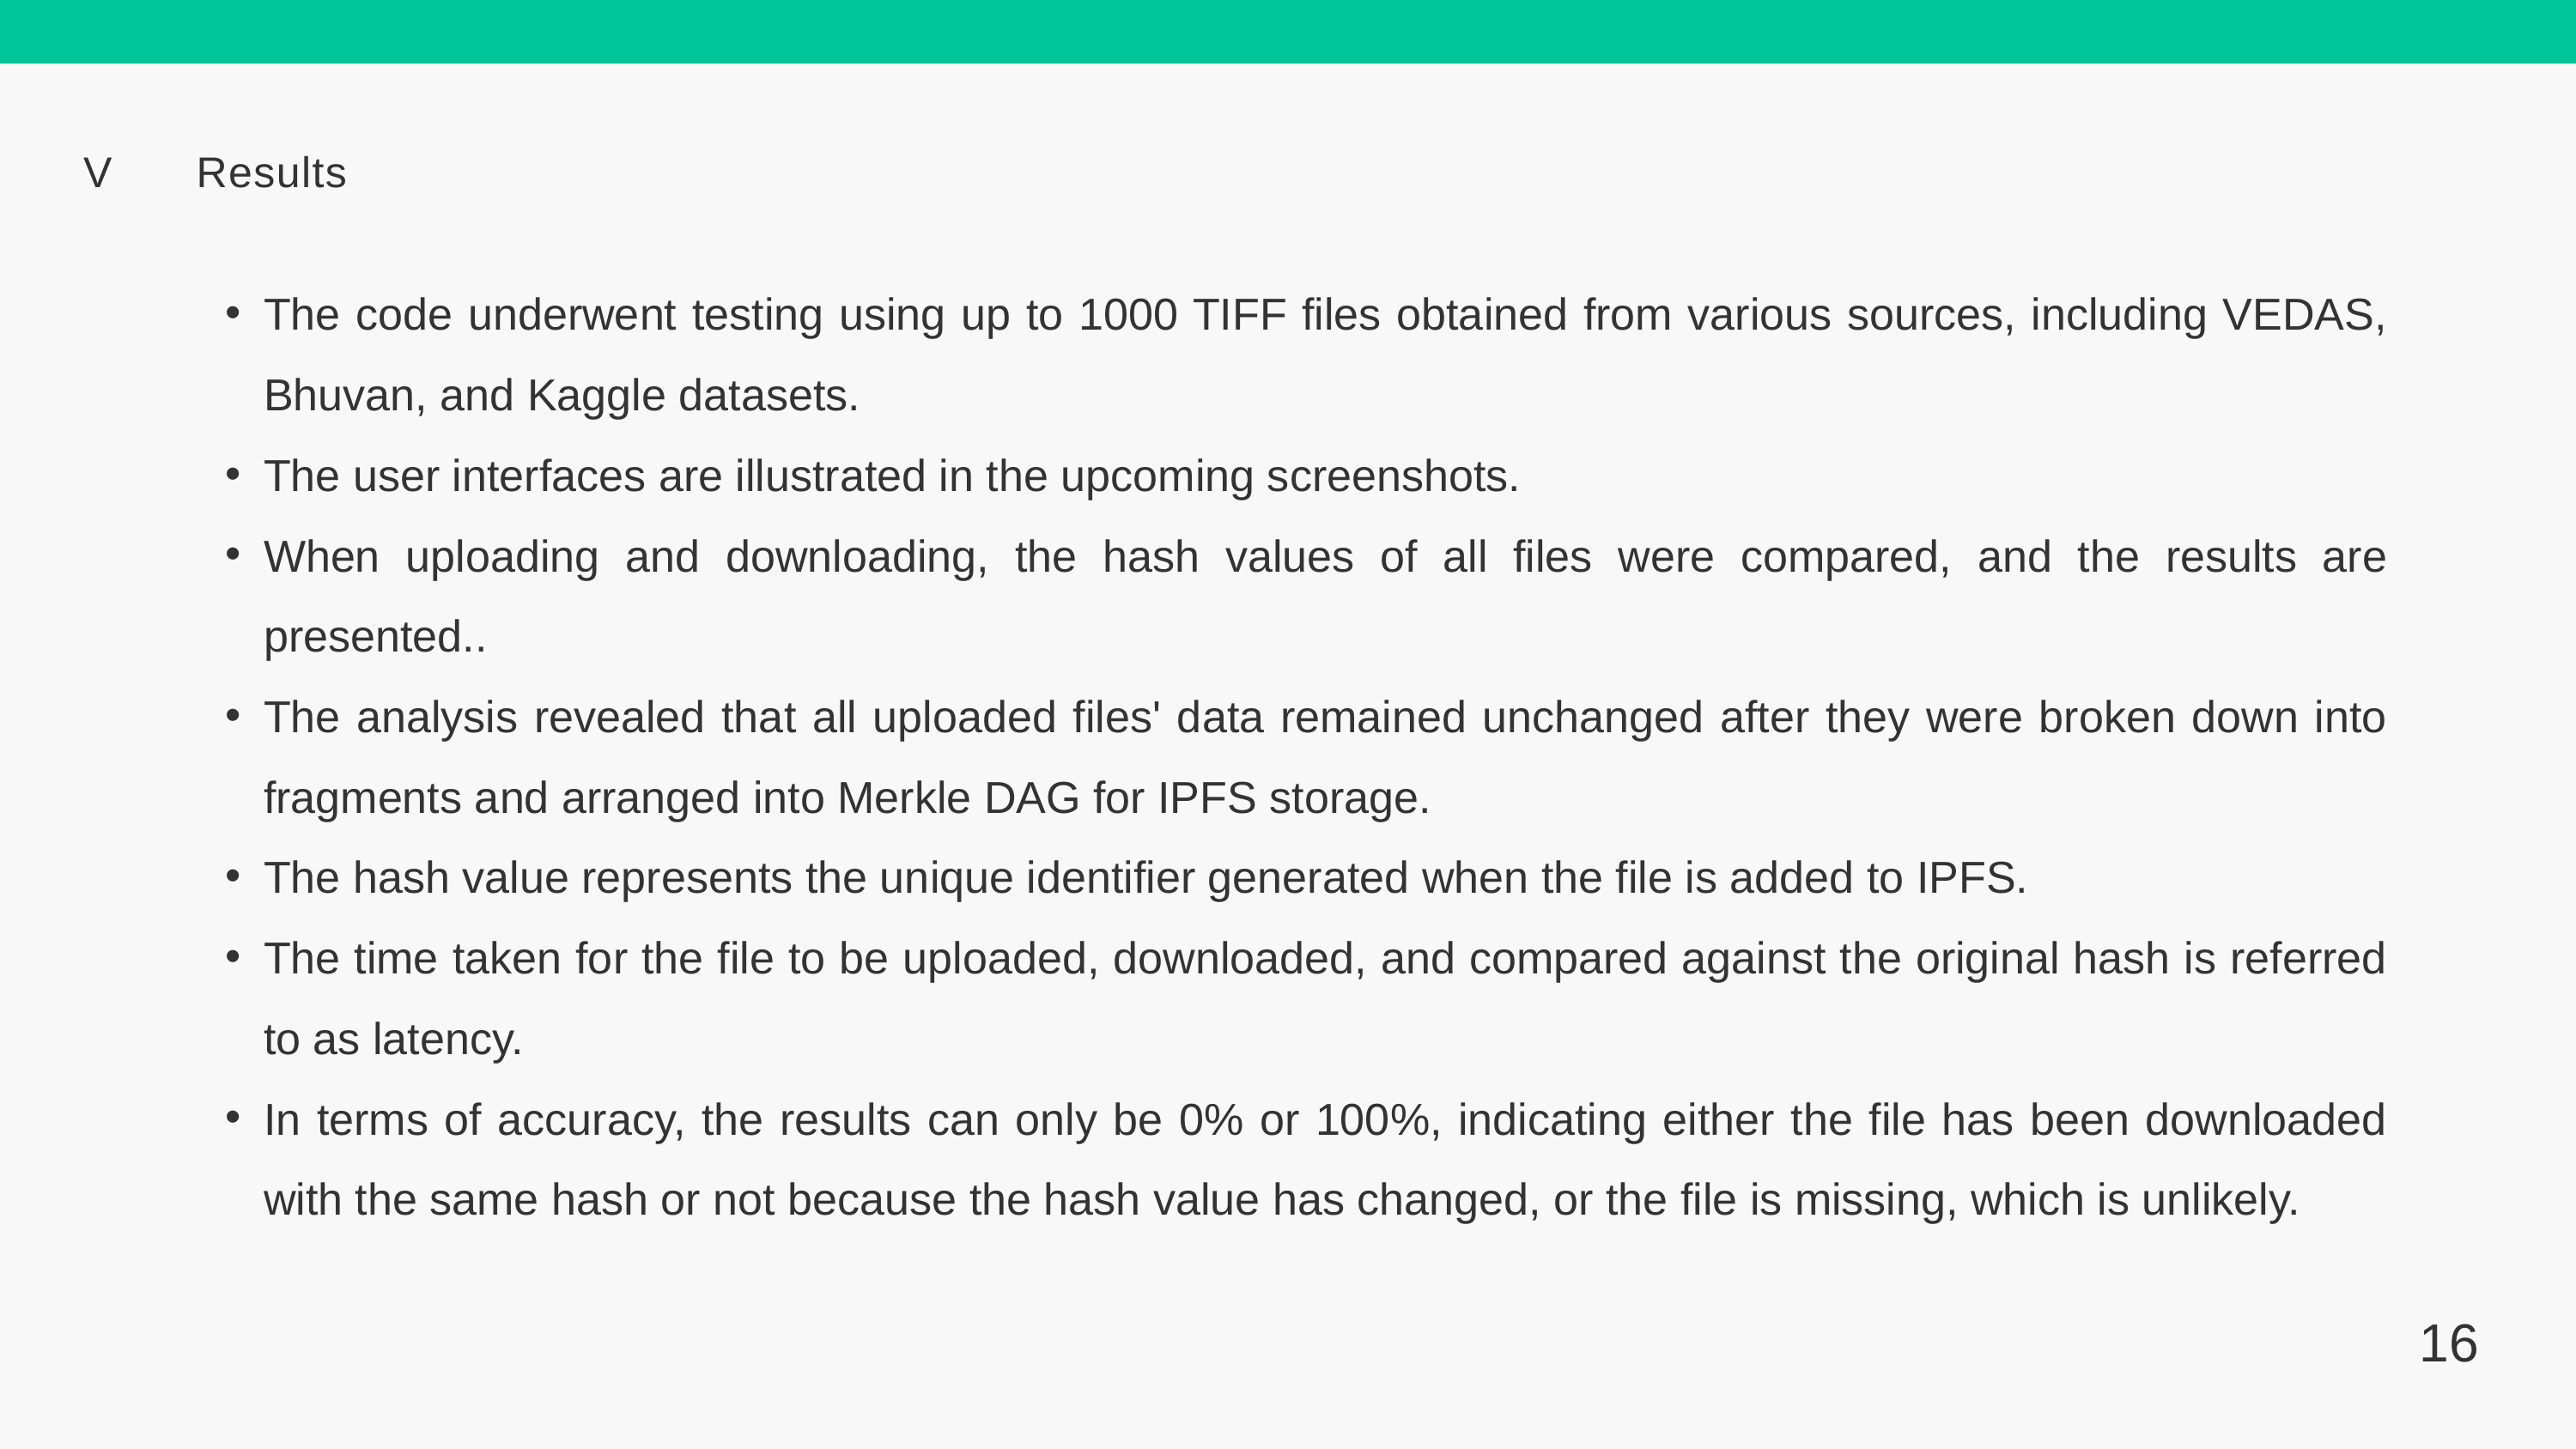

V
Results
The code underwent testing using up to 1000 TIFF files obtained from various sources, including VEDAS, Bhuvan, and Kaggle datasets.
The user interfaces are illustrated in the upcoming screenshots.
When uploading and downloading, the hash values of all files were compared, and the results are presented..
The analysis revealed that all uploaded files' data remained unchanged after they were broken down into fragments and arranged into Merkle DAG for IPFS storage.
The hash value represents the unique identifier generated when the file is added to IPFS.
The time taken for the file to be uploaded, downloaded, and compared against the original hash is referred to as latency.
In terms of accuracy, the results can only be 0% or 100%, indicating either the file has been downloaded with the same hash or not because the hash value has changed, or the file is missing, which is unlikely.
16